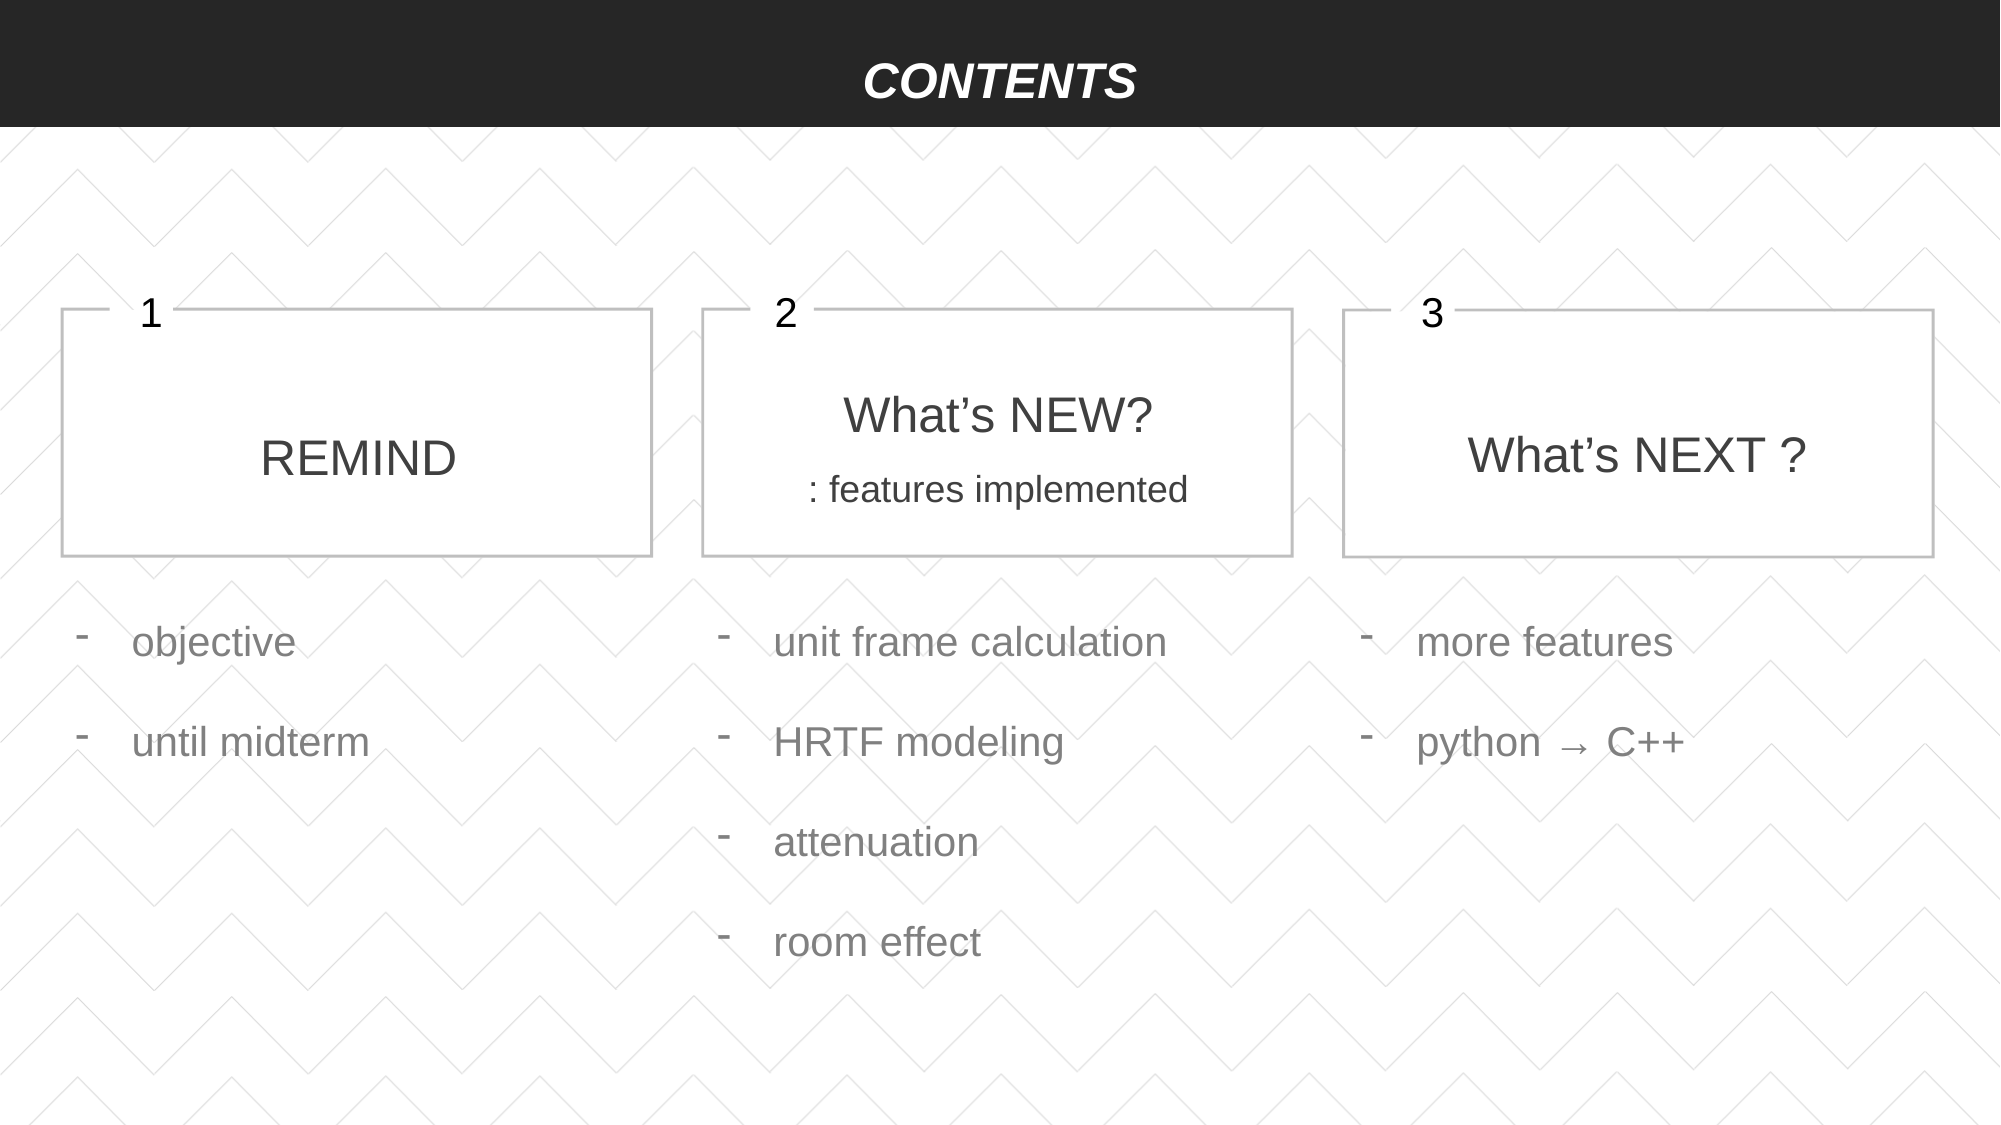

CONTENTS
1

REMIND
2

What’s NEW?
: features implemented
3

What’s NEXT ?
objective

until midterm
unit frame calculation

HRTF modeling

attenuation

room effect
more features

python → C++